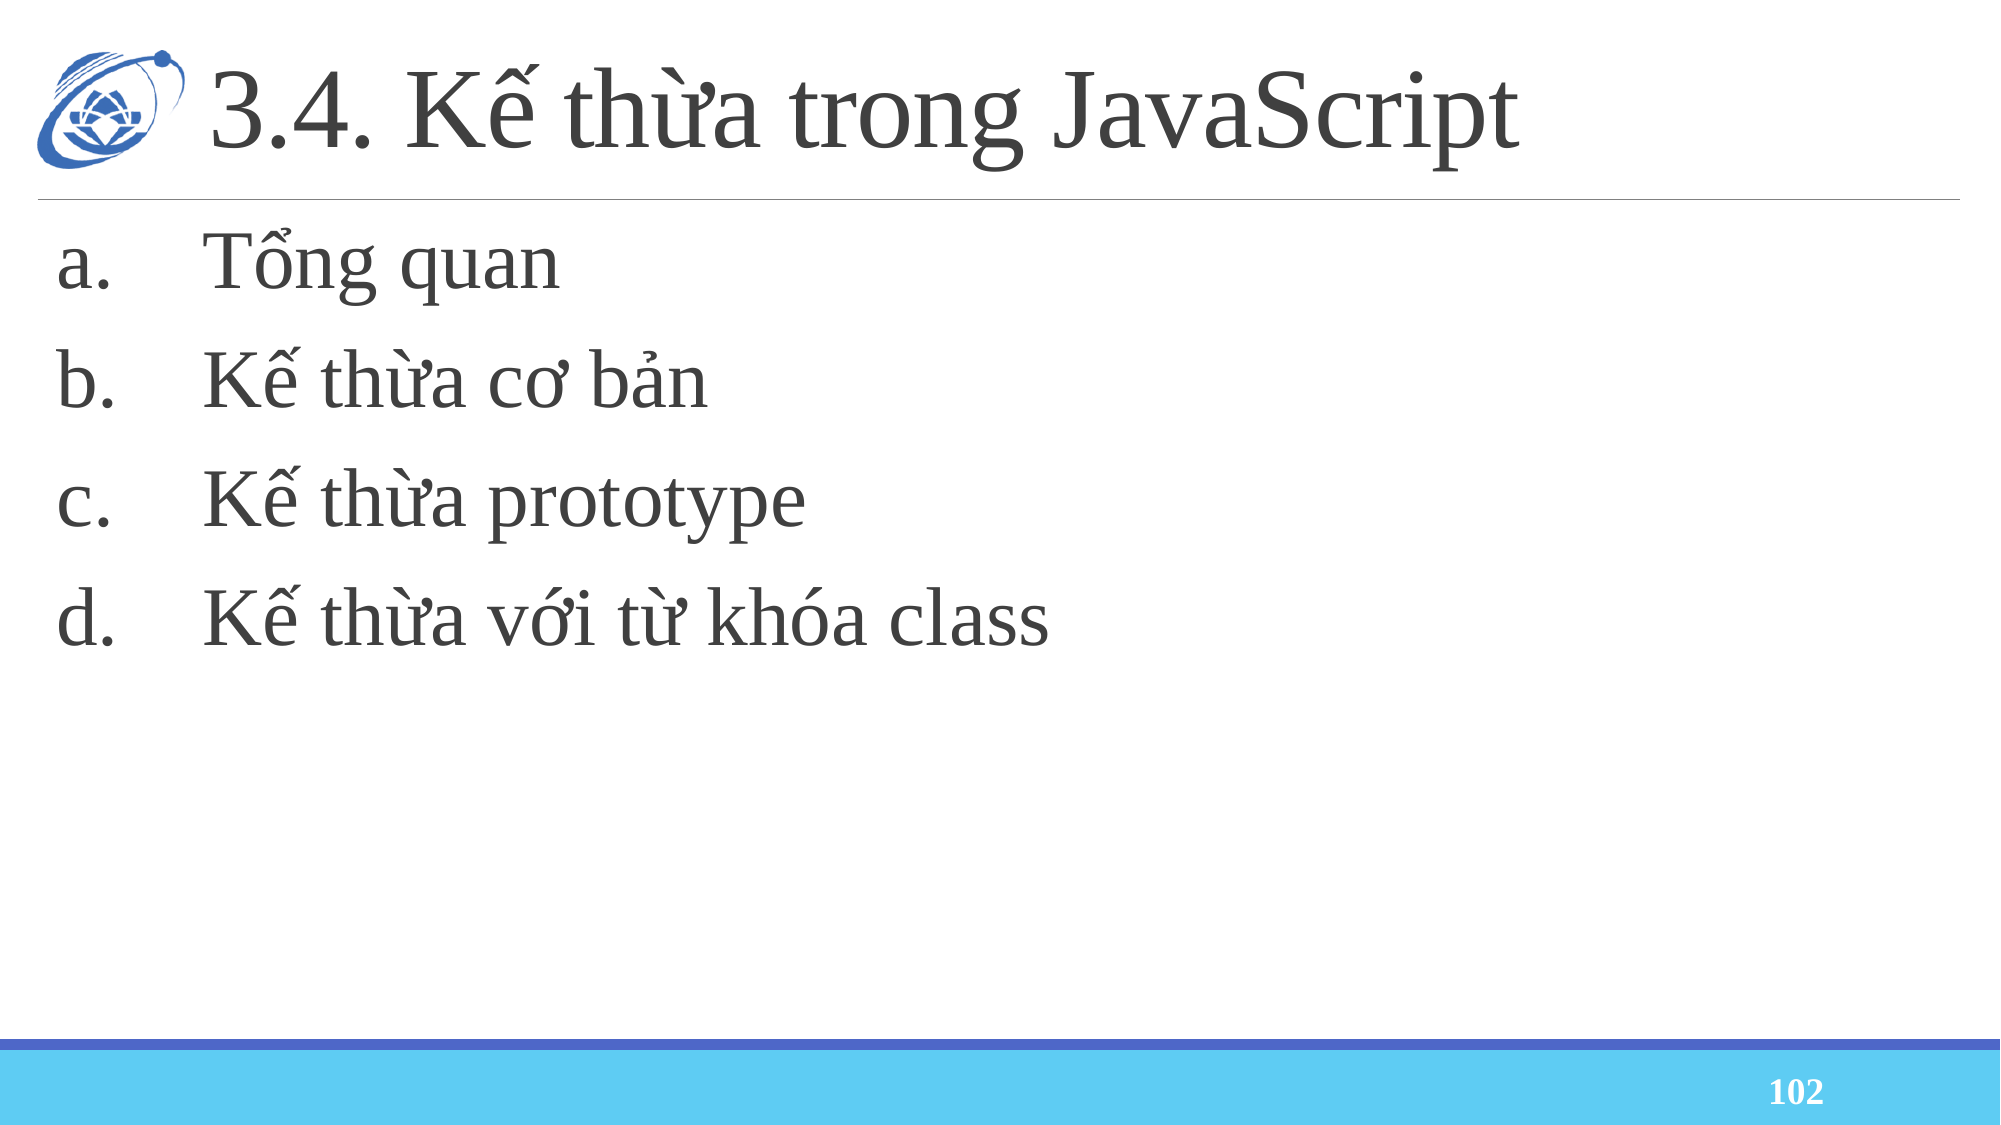

# 3.4. Kế thừa trong JavaScript
a.	Tổng quan
b.	Kế thừa cơ bản
c.	Kế thừa prototype
d.	Kế thừa với từ khóa class
102